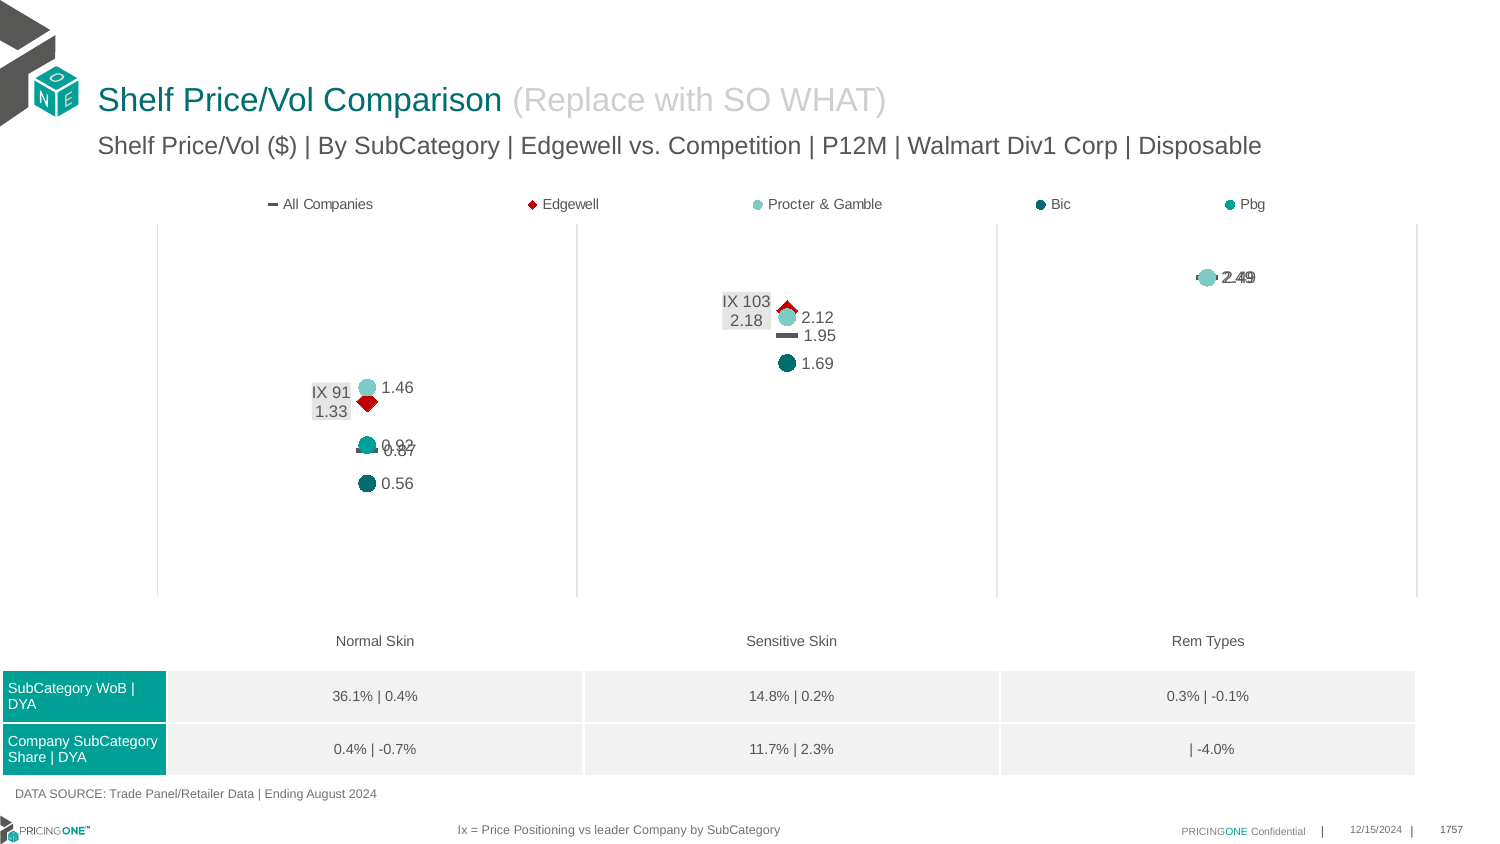

# Shelf Price/Vol Comparison (Replace with SO WHAT)
Shelf Price/Vol ($) | By SubCategory | Edgewell vs. Competition | P12M | Walmart Div1 Corp | Disposable

### Chart

| Category | All Companies | Edgewell | Procter & Gamble | Bic | Pbg |
|---|---|---|---|---|---|
| IX 91 | 0.87 | 1.33 | 1.46 | 0.56 | 0.92 |
| IX 103 | 1.95 | 2.18 | 2.12 | 1.69 | None |
| IX 0 | 2.49 | None | 2.49 | None | None |
|  | Normal Skin | Sensitive Skin | Rem Types |
| --- | --- | --- | --- |
| SubCategory WoB | DYA | 36.1% | 0.4% | 14.8% | 0.2% | 0.3% | -0.1% |
| Company SubCategory Share | DYA | 0.4% | -0.7% | 11.7% | 2.3% | | -4.0% |
DATA SOURCE: Trade Panel/Retailer Data | Ending August 2024
Ix = Price Positioning vs leader Company by SubCategory
12/15/2024
1757